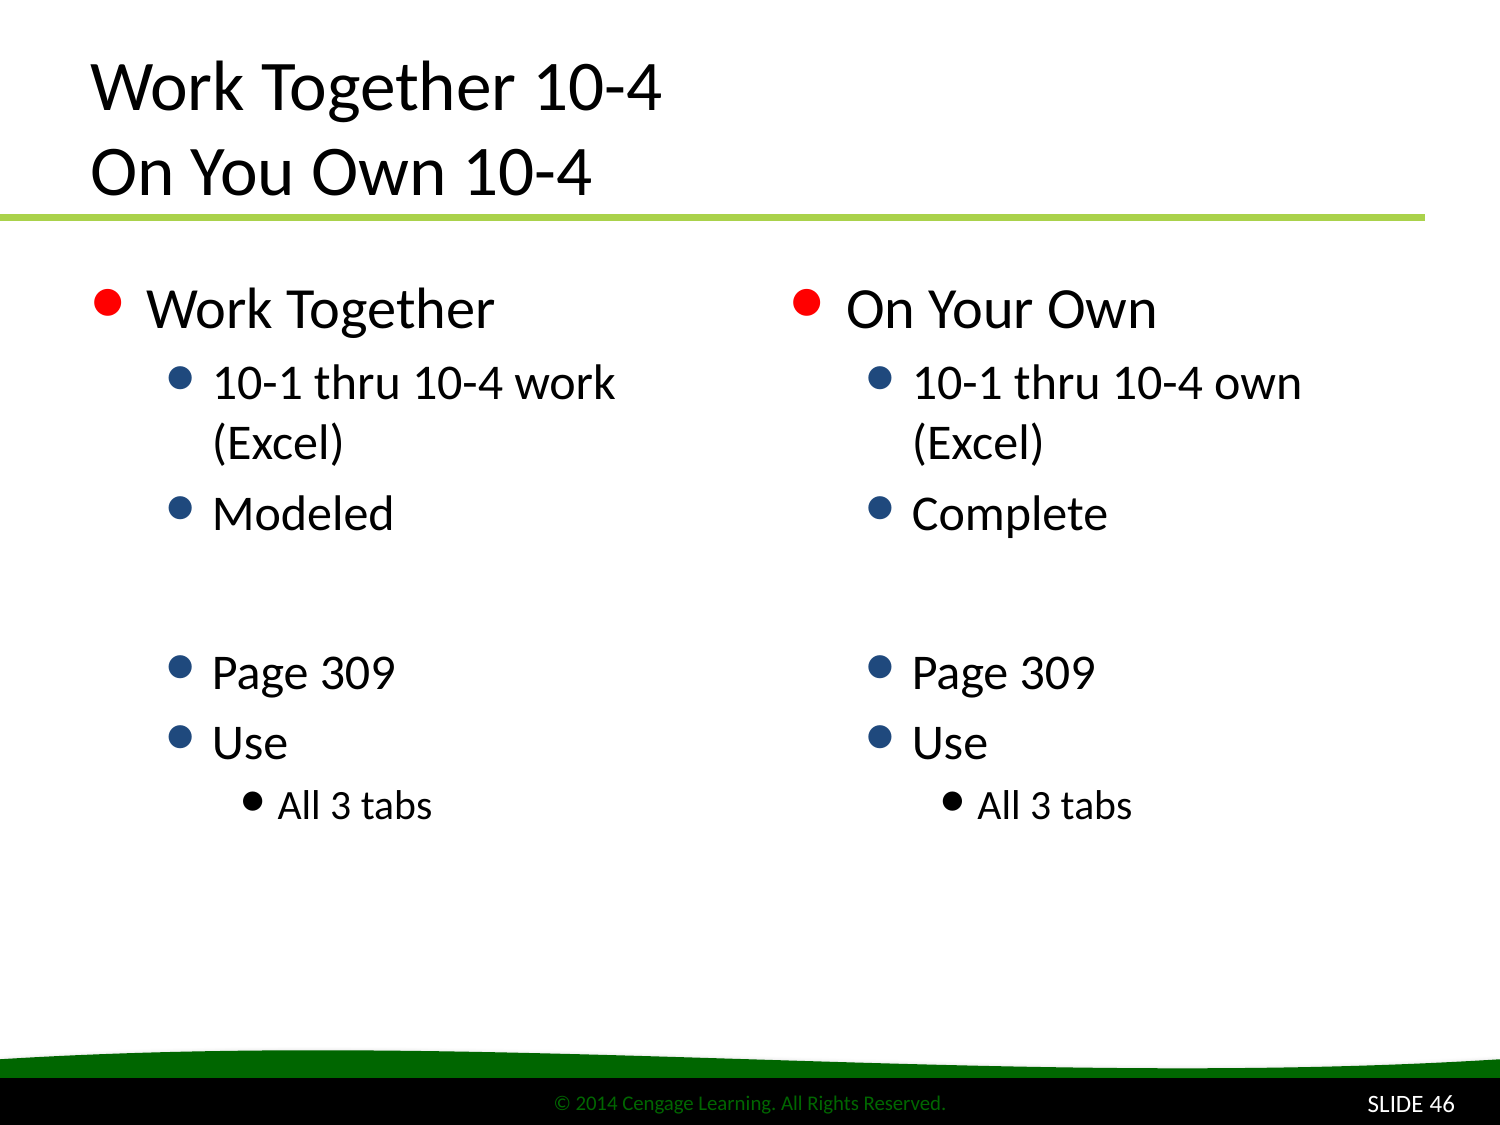

# Work Together 10-4 On You Own 10-4
Work Together
10-1 thru 10-4 work (Excel)
Modeled

Page 309
Use
All 3 tabs
On Your Own
10-1 thru 10-4 own (Excel)
Complete

Page 309
Use
All 3 tabs
SLIDE 46